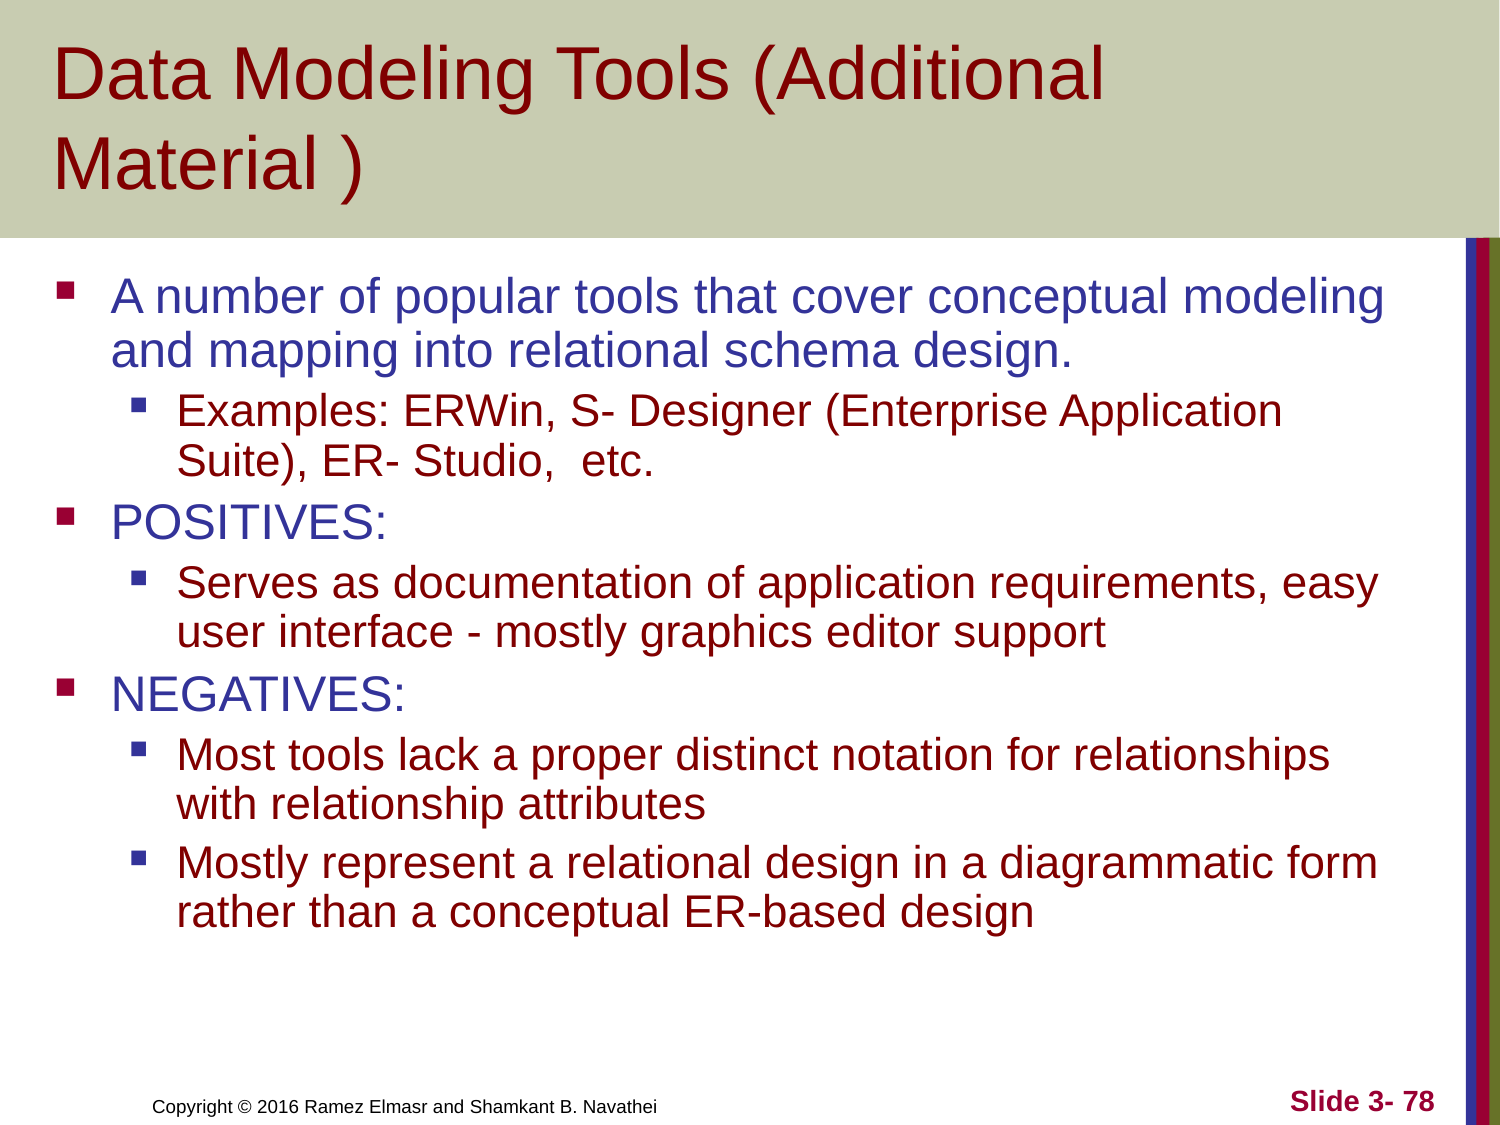

# Data Modeling Tools (Additional Material )
A number of popular tools that cover conceptual modeling and mapping into relational schema design.
Examples: ERWin, S- Designer (Enterprise Application Suite), ER- Studio,  etc.
POSITIVES:
Serves as documentation of application requirements, easy user interface - mostly graphics editor support
NEGATIVES:
Most tools lack a proper distinct notation for relationships with relationship attributes
Mostly represent a relational design in a diagrammatic form rather than a conceptual ER-based design
Slide 3- 78